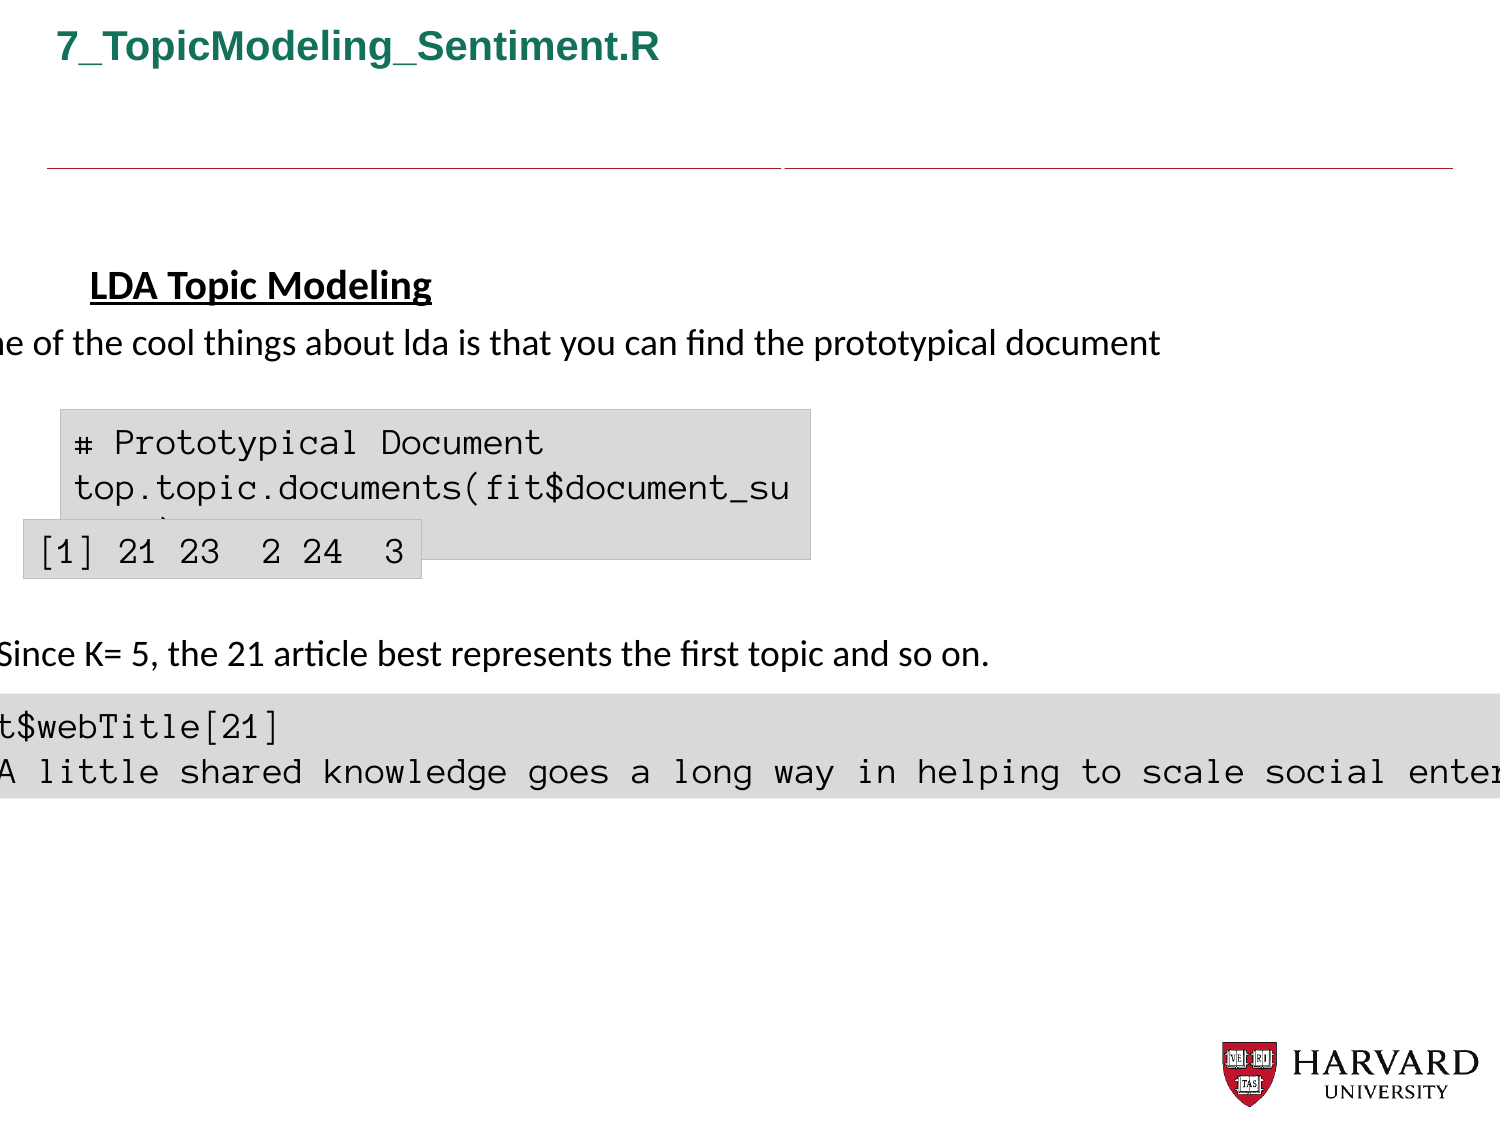

# 7_TopicModeling_Sentiment.R
Setup
LDA Topic Modeling
One of the cool things about lda is that you can find the prototypical document
# Prototypical Document
top.topic.documents(fit$document_sums,1)
[1] 21 23  2 24  3
Since K= 5, the 21 article best represents the first topic and so on.
> text$webTitle[21]
[1] "A little shared knowledge goes a long way in helping to scale social enterprise"